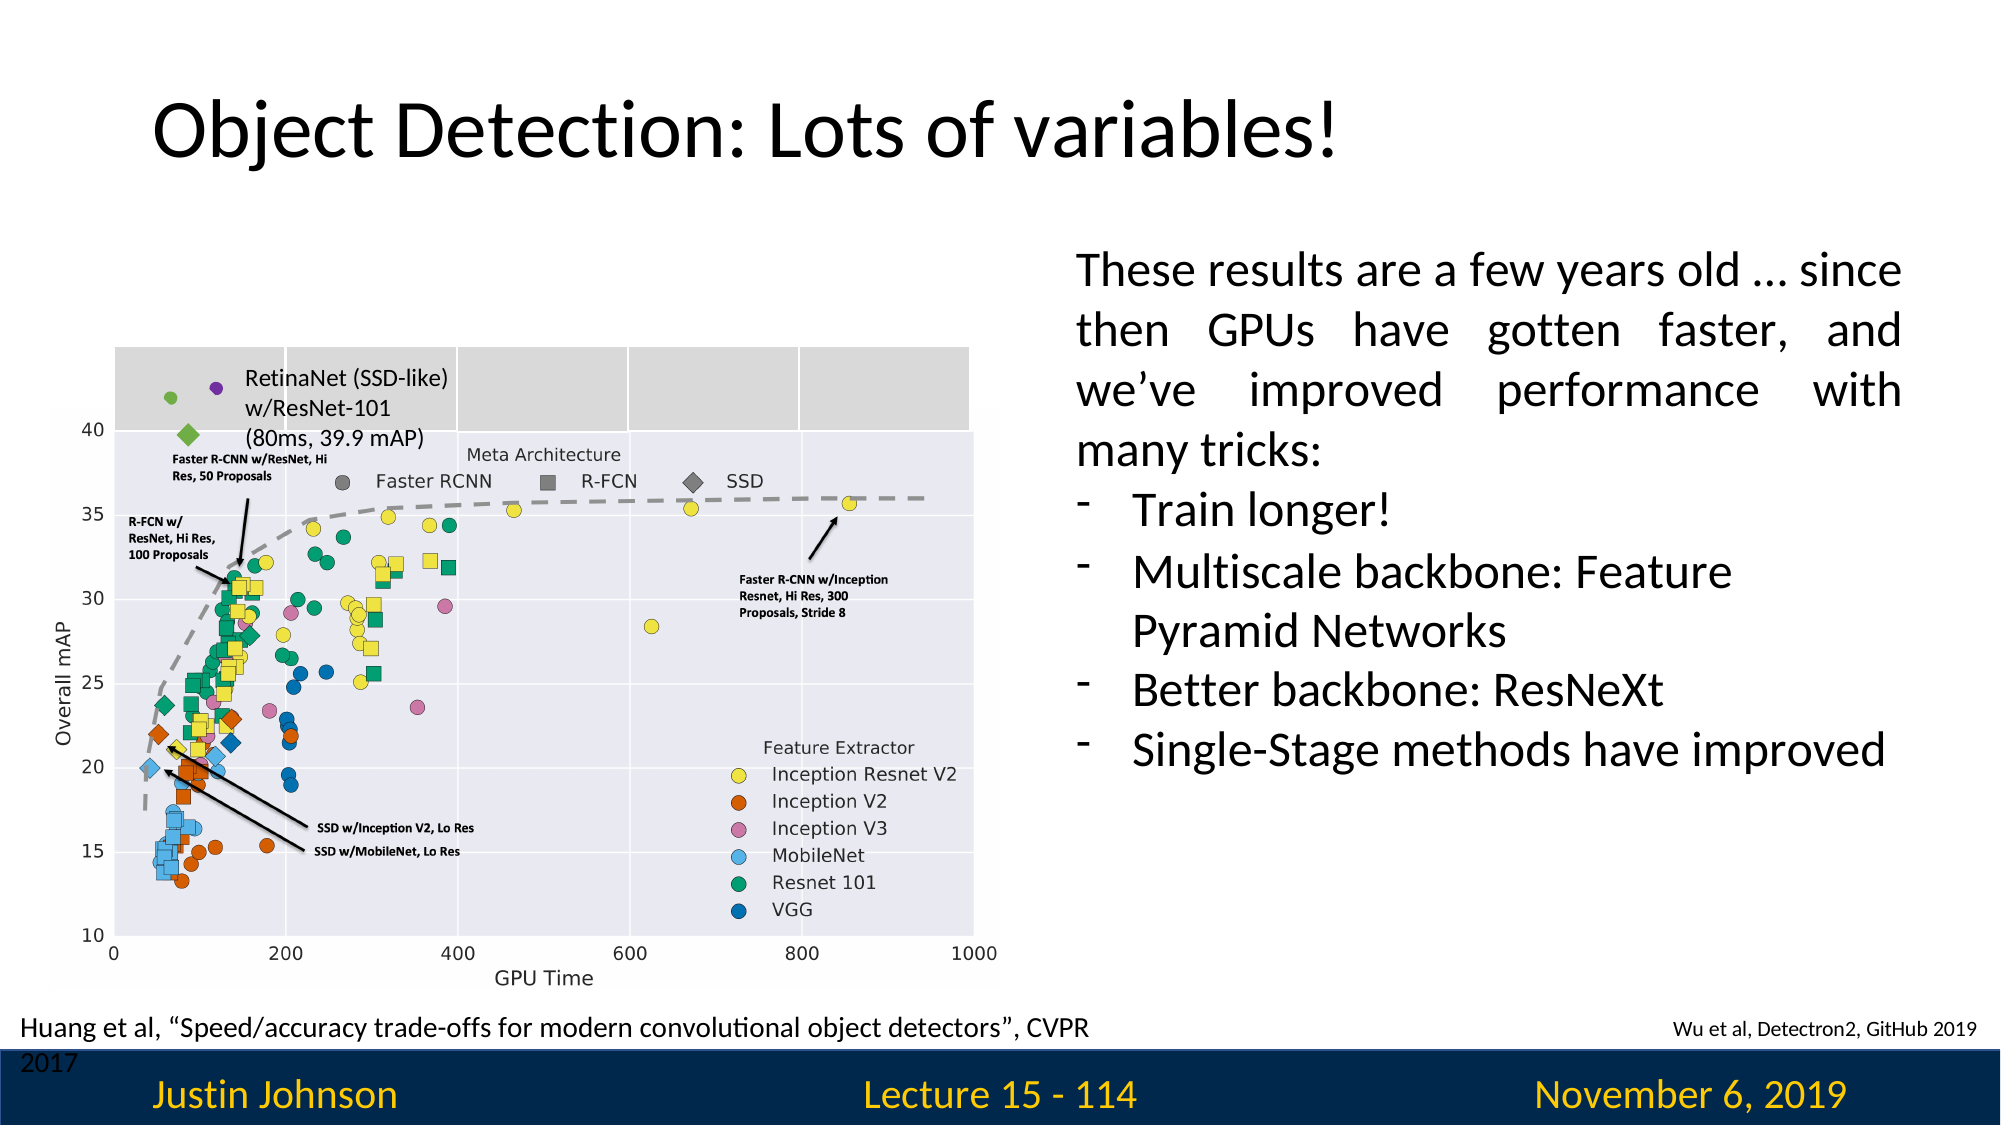

# Object Detection: Lots of variables!
These results are a few years old … since then GPUs have gotten faster, and we’ve improved performance with many tricks:
Train longer!
Multiscale backbone: Feature Pyramid Networks
Better backbone: ResNeXt
Single-Stage methods have improved

RetinaNet (SSD-like) w/ResNet-101 (80ms, 39.9 mAP)

Huang et al, “Speed/accuracy trade-offs for modern convolutional object detectors”, CVPR 2017
Wu et al, Detectron2, GitHub 2019
Justin Johnson
November 6, 2019
Lecture 15 - 114